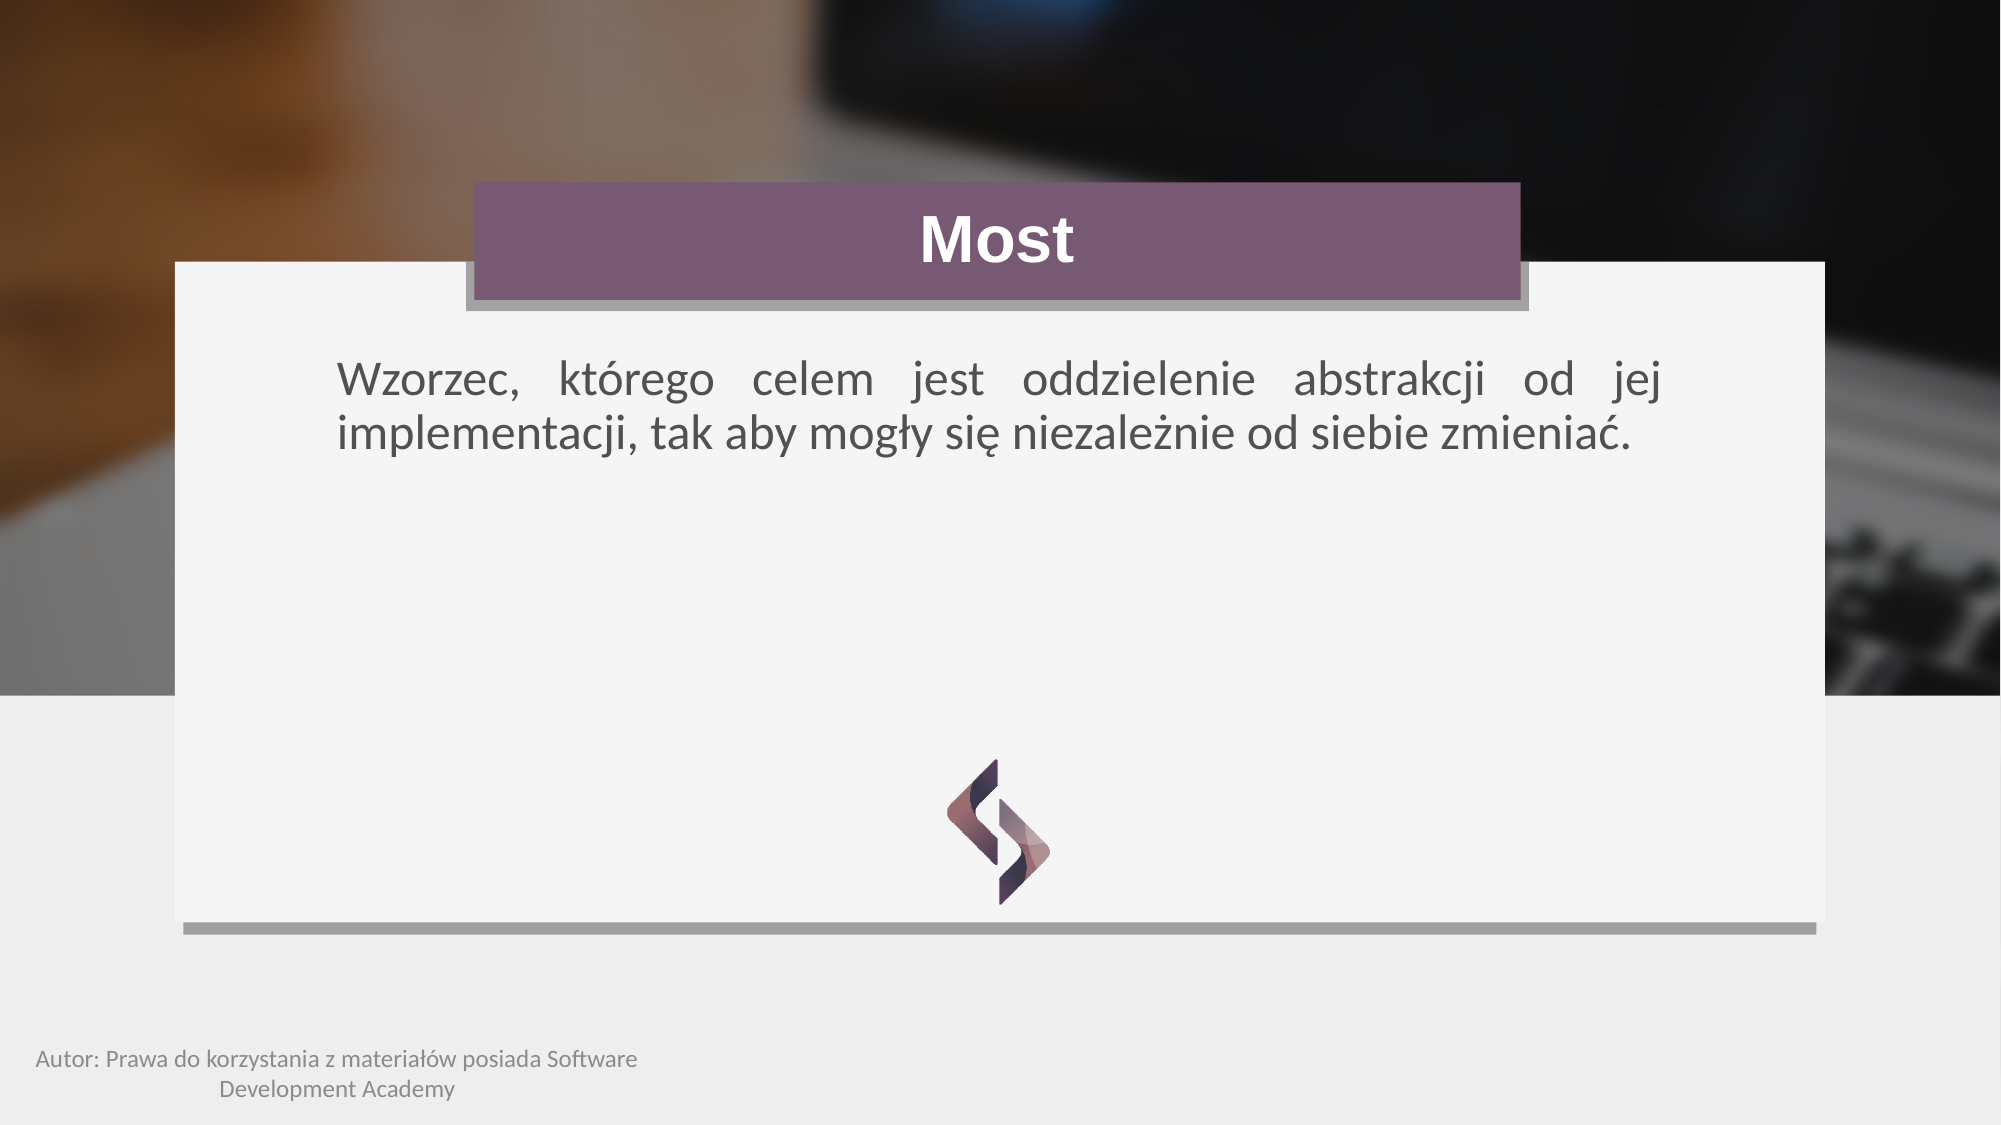

# Most
Wzorzec, którego celem jest oddzielenie abstrakcji od jej implementacji, tak aby mogły się niezależnie od siebie zmieniać.

Autor: Prawa do korzystania z materiałów posiada Software Development Academy